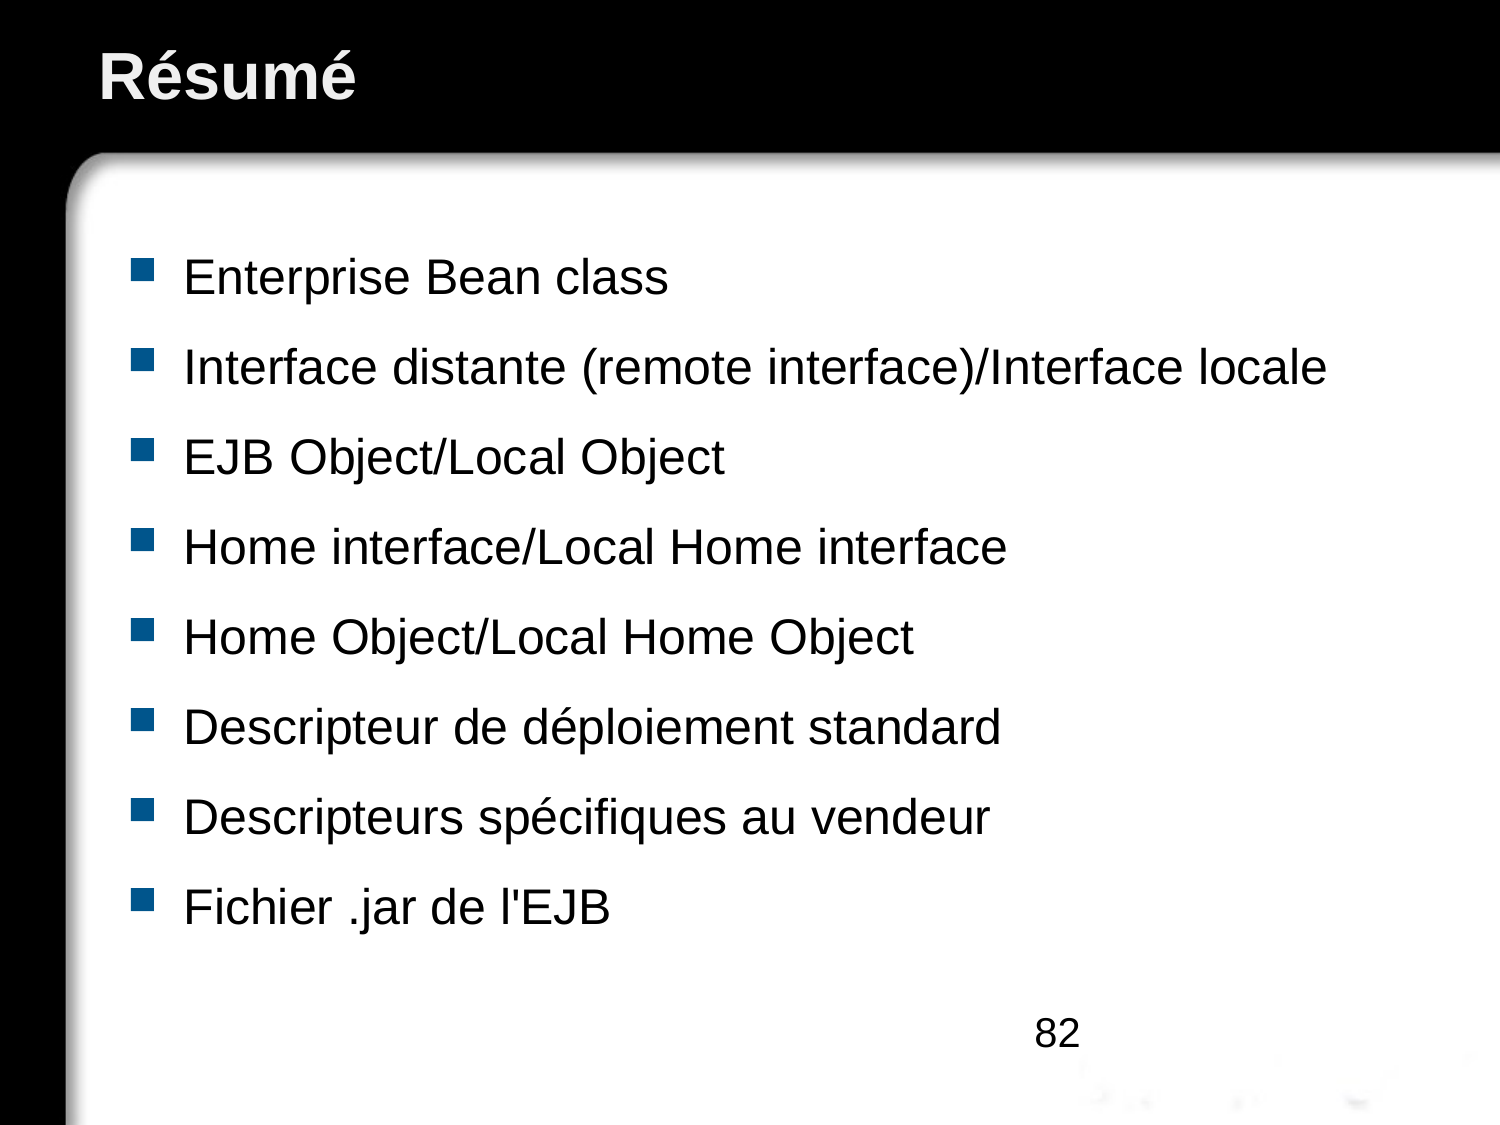

# Résumé
Enterprise Bean class
Interface distante (remote interface)/Interface locale
EJB Object/Local Object
Home interface/Local Home interface
Home Object/Local Home Object
Descripteur de déploiement standard
Descripteurs spécifiques au vendeur
Fichier .jar de l'EJB